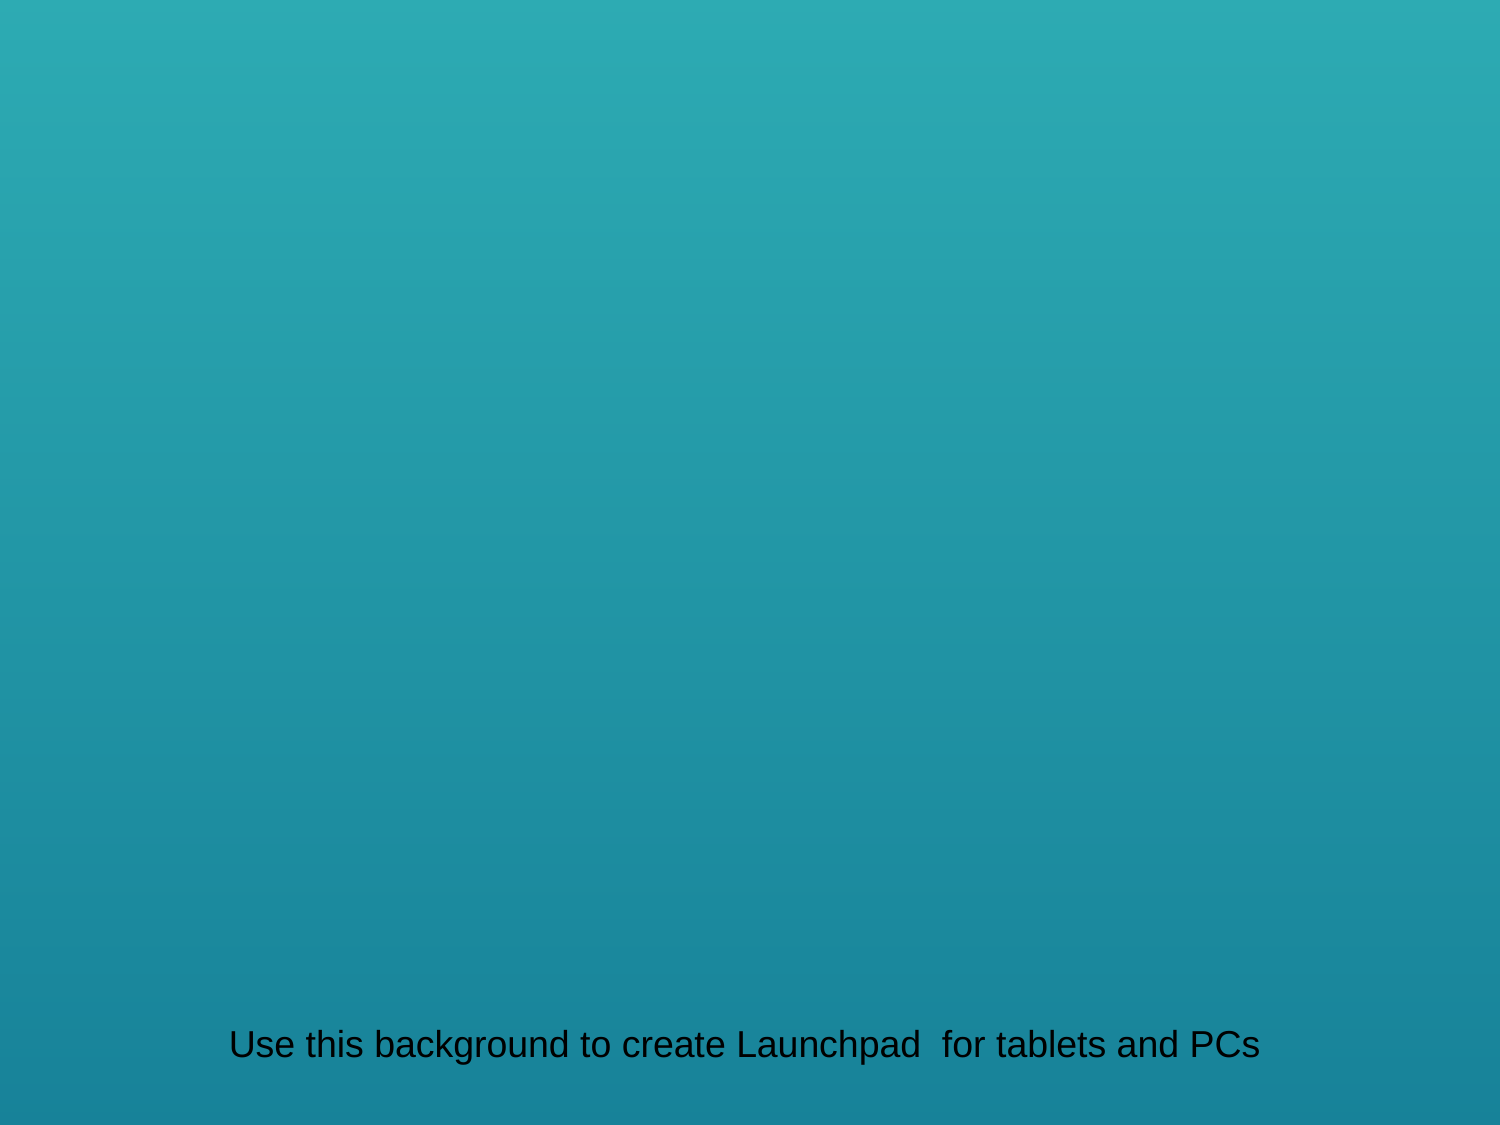

Use this background to create Launchpad  for tablets and PCs